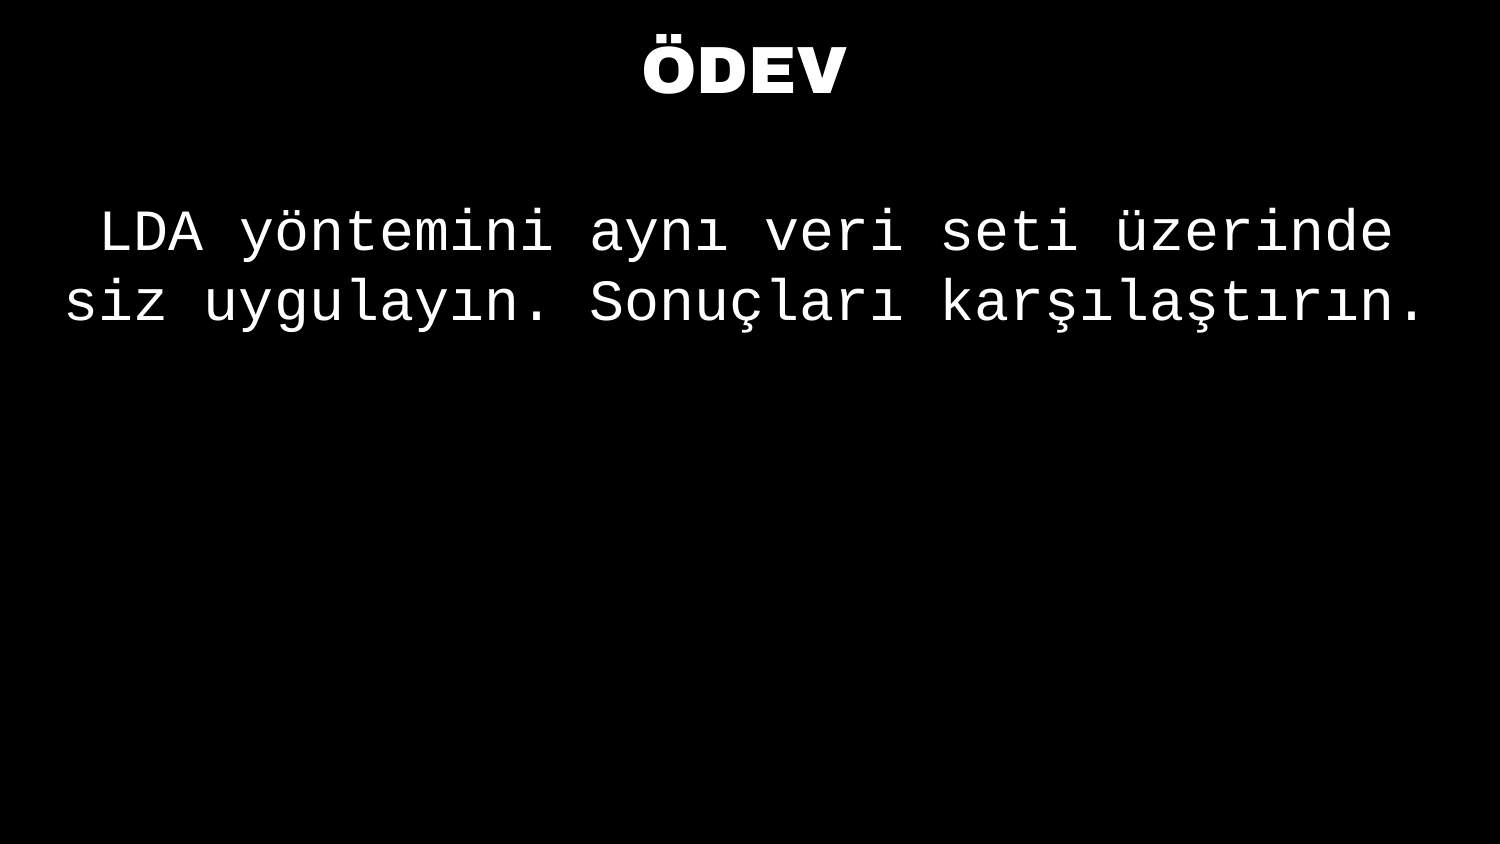

# ÖDEV

LDA yöntemini aynı veri seti üzerinde siz uygulayın. Sonuçları karşılaştırın.